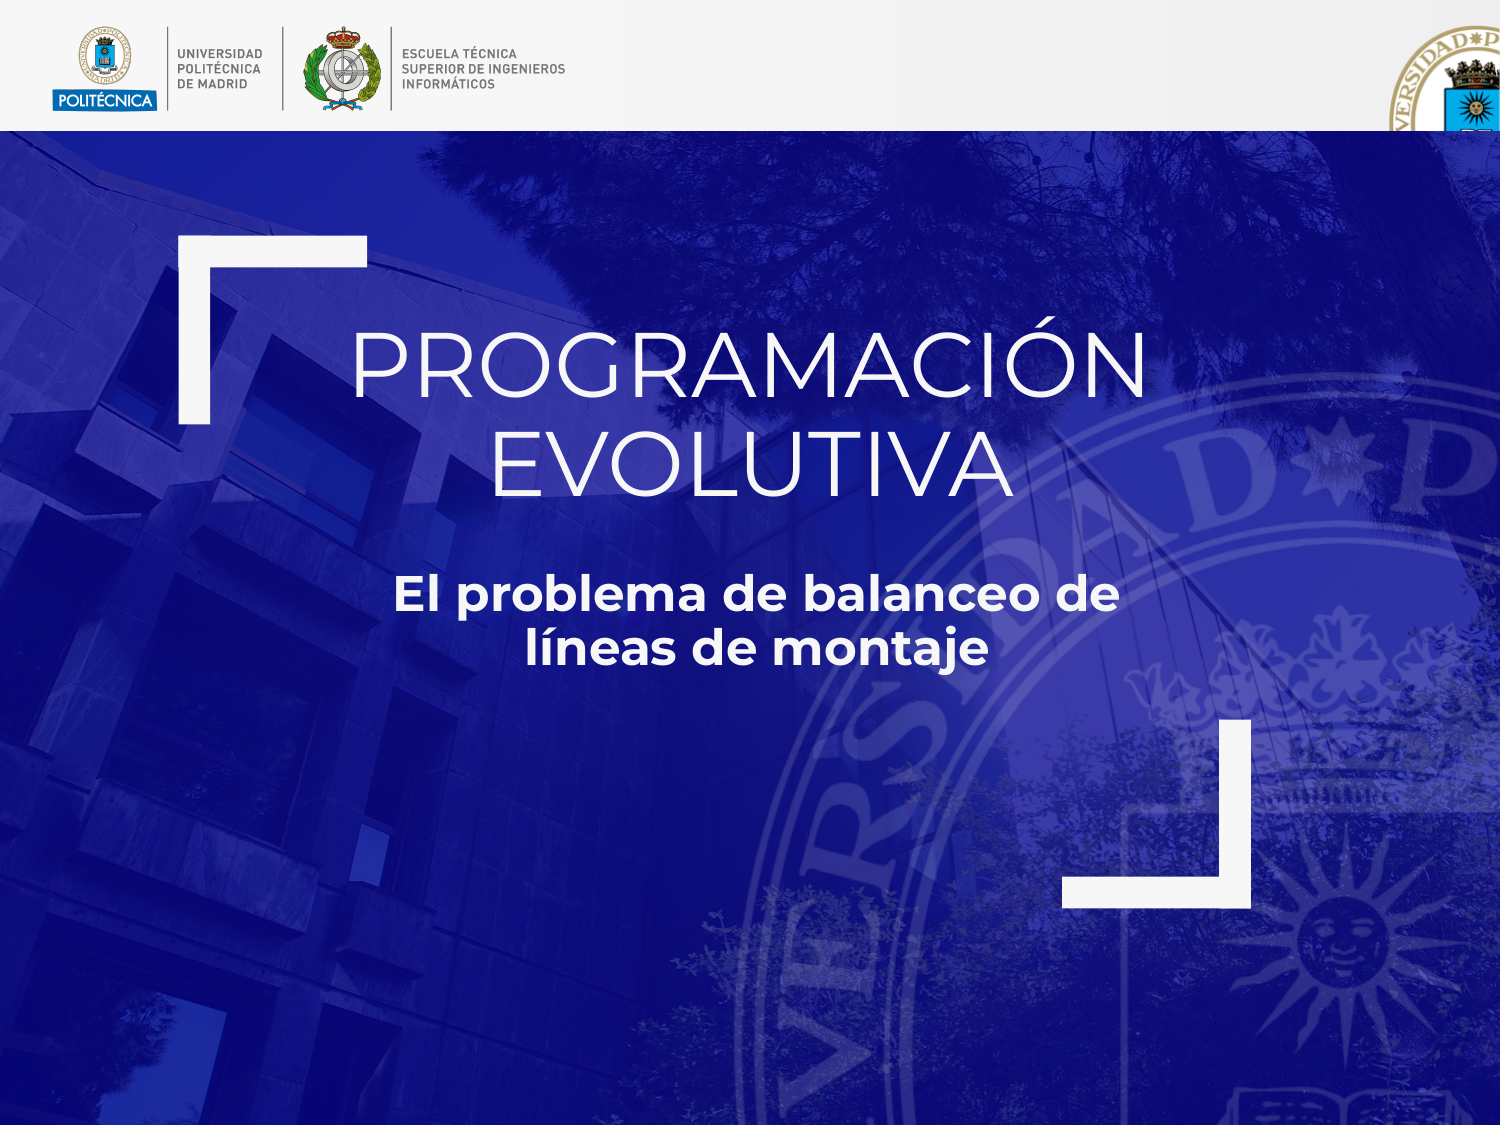

# Programación evolutiva
El problema de balanceo de líneas de montaje